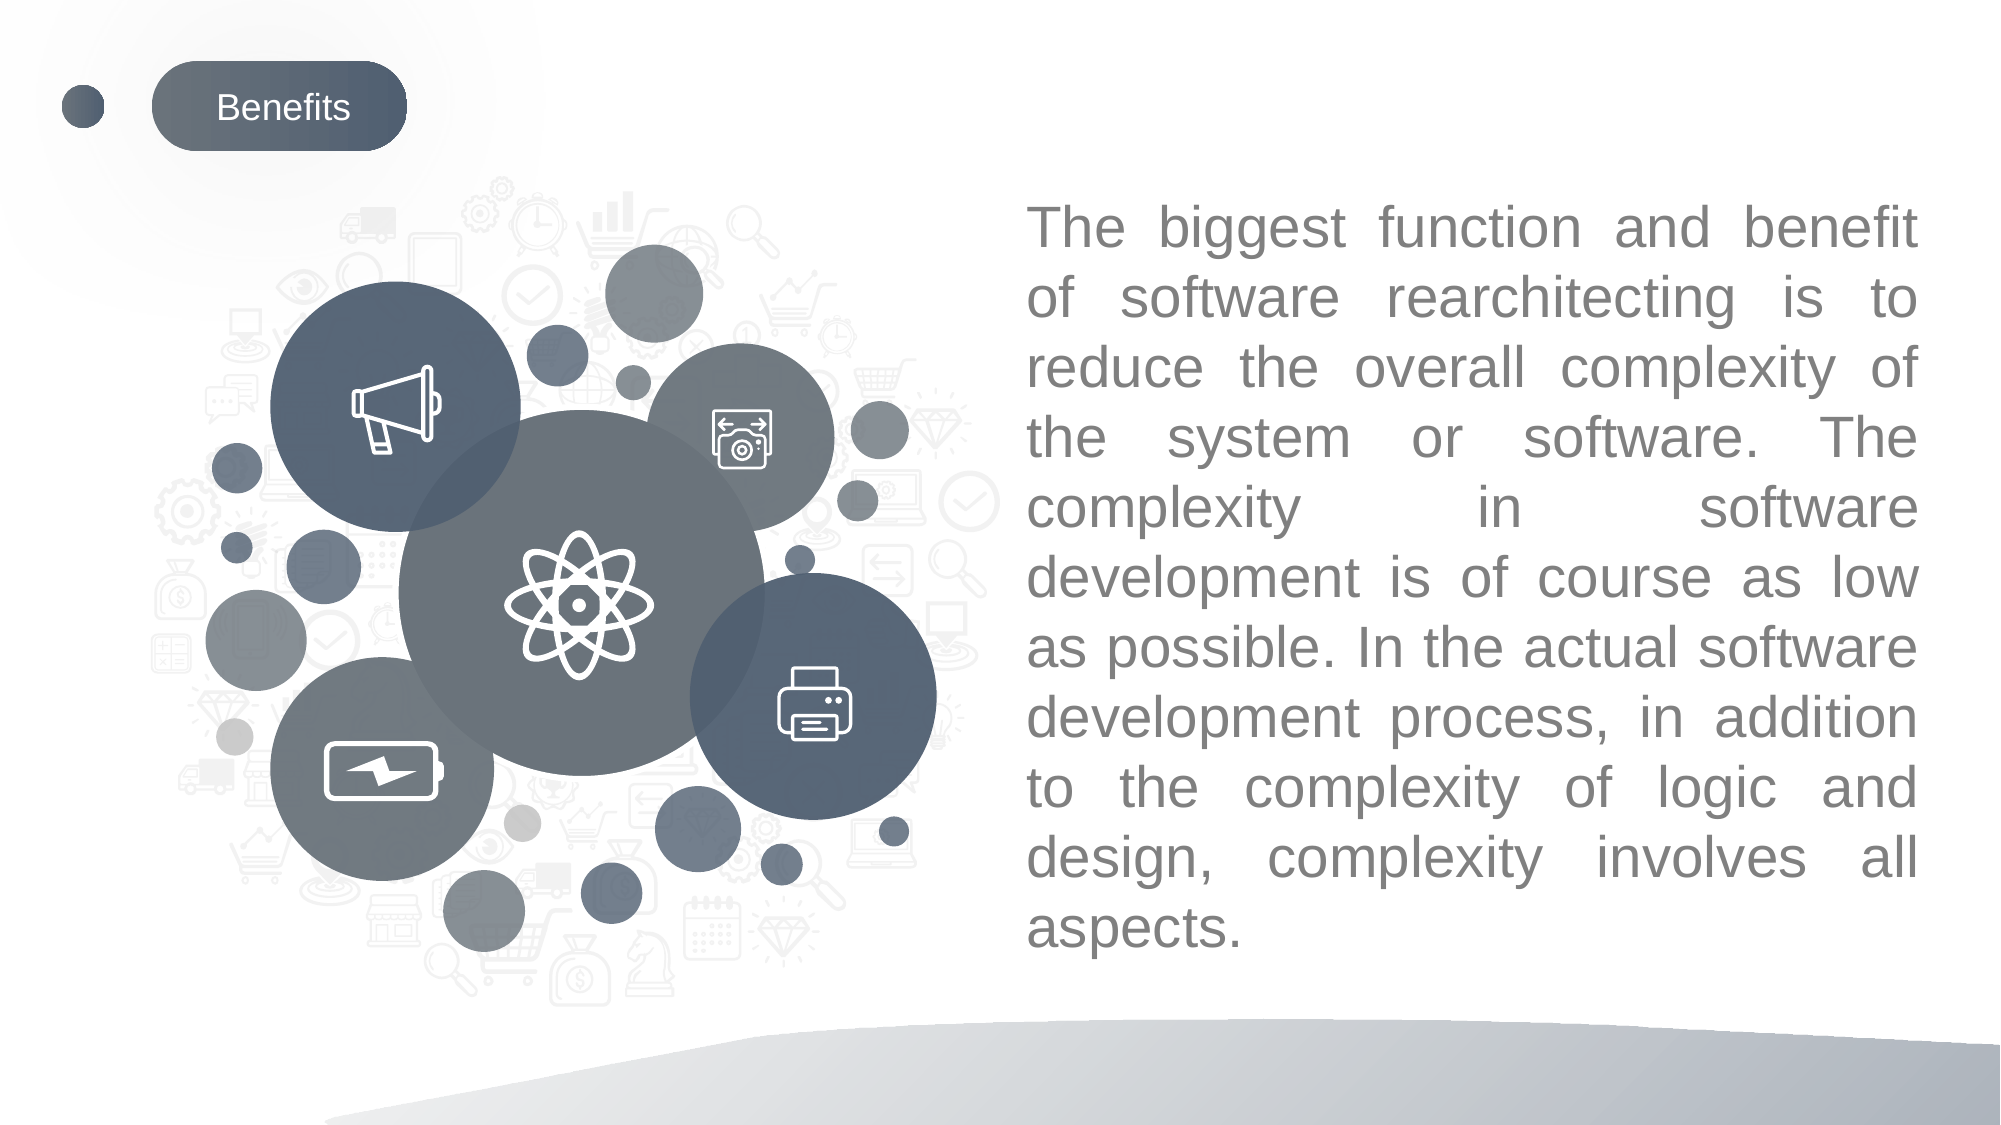

Benefits

The biggest function and benefit of software rearchitecting is to reduce the overall complexity of the system or software. The complexity in software development is of course as low as possible. In the actual software development process, in addition to the complexity of logic and design, complexity involves all aspects.